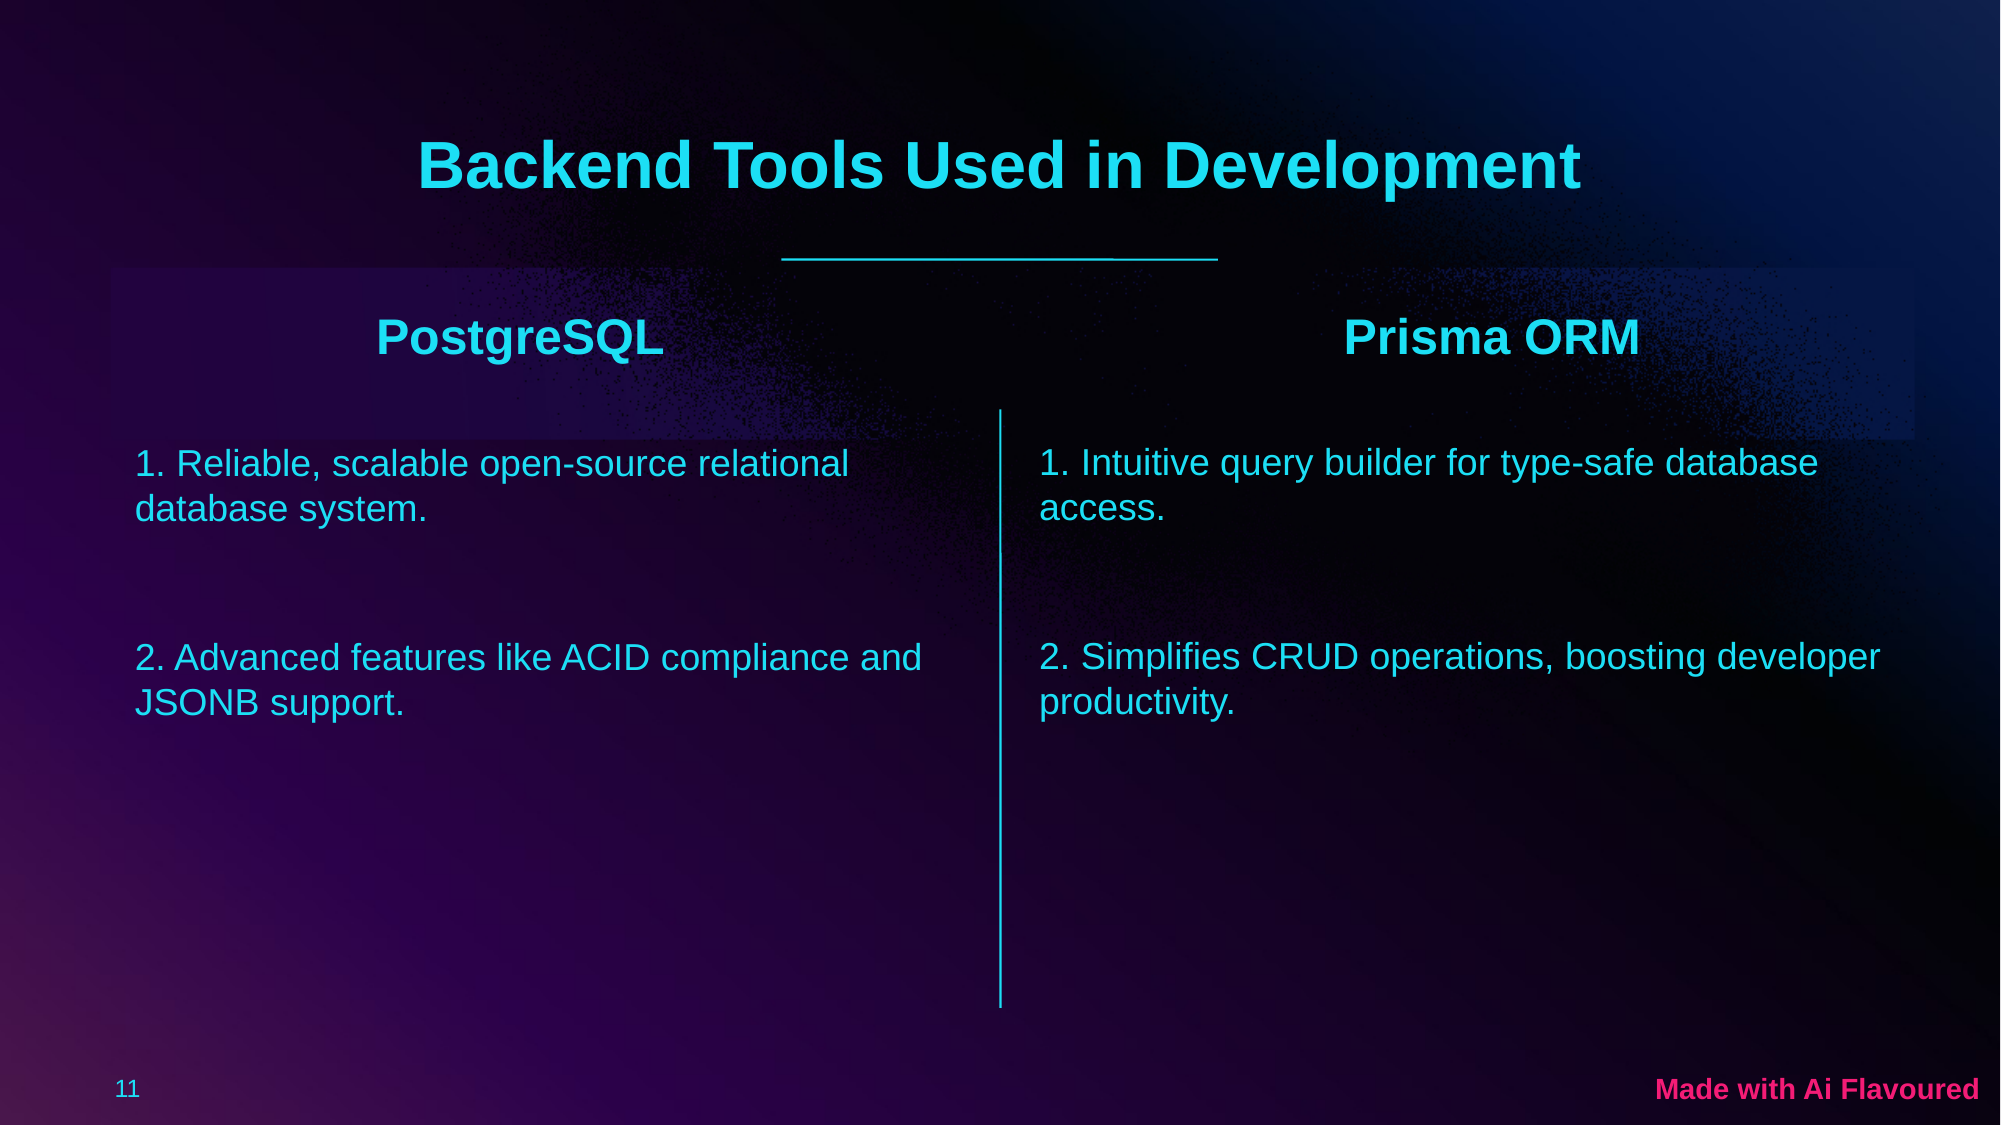

Backend Tools Used in Development
PostgreSQL

Prisma ORM

1. Intuitive query builder for type-safe database access.

2. Simplifies CRUD operations, boosting developer productivity.

1. Reliable, scalable open-source relational database system.

2. Advanced features like ACID compliance and JSONB support.

11